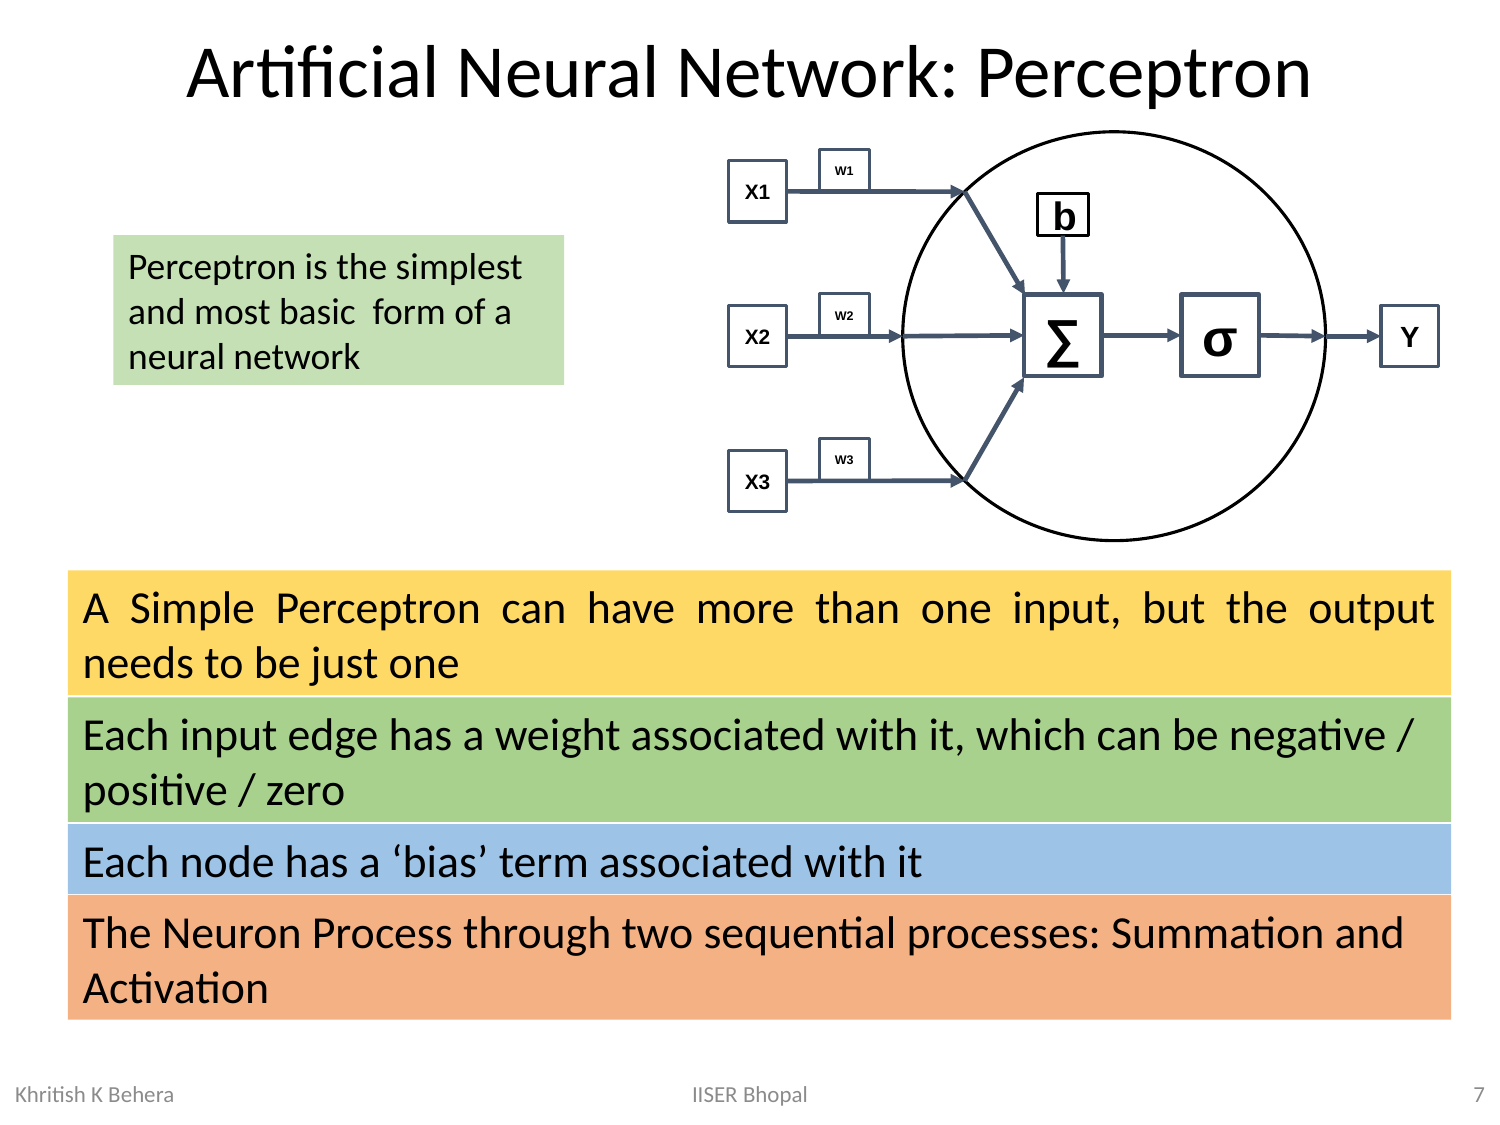

# Artificial Neural Network: Perceptron

W1
X1
b
Perceptron is the simplest and most basic  form of a neural network
W2
∑
σ
X2
Y
W3
X3
A Simple Perceptron can have more than one input, but the output needs to be just one
Each input edge has a weight associated with it, which can be negative / positive / zero
Each node has a ‘bias’ term associated with it
The Neuron Process through two sequential processes: Summation and Activation
7
IISER Bhopal
Khritish K Behera